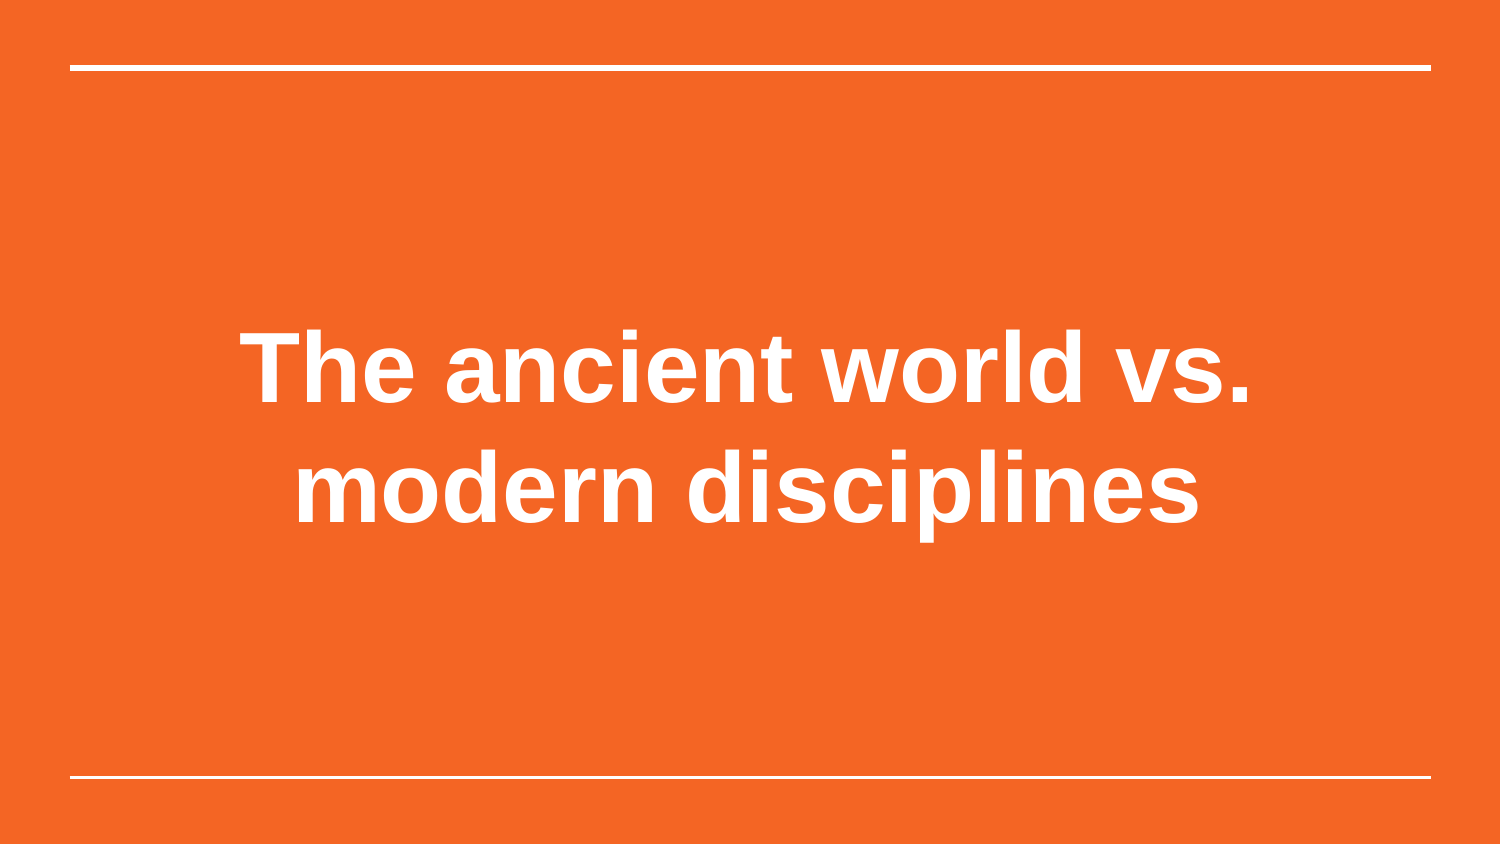

# The ancient world vs. modern disciplines